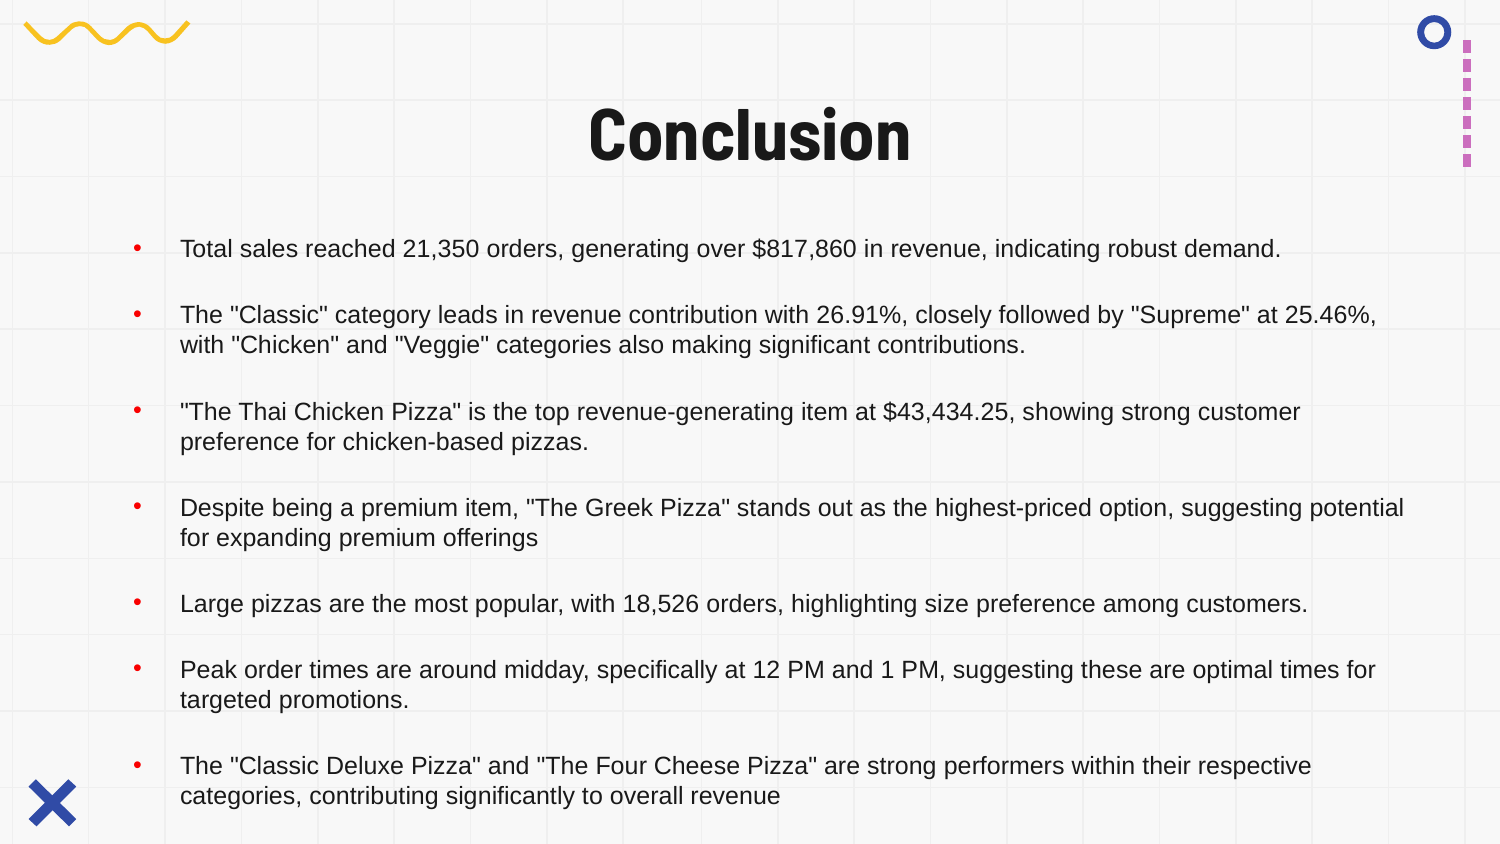

# Conclusion
Total sales reached 21,350 orders, generating over $817,860 in revenue, indicating robust demand.
The "Classic" category leads in revenue contribution with 26.91%, closely followed by "Supreme" at 25.46%, with "Chicken" and "Veggie" categories also making significant contributions.
"The Thai Chicken Pizza" is the top revenue-generating item at $43,434.25, showing strong customer preference for chicken-based pizzas.
Despite being a premium item, "The Greek Pizza" stands out as the highest-priced option, suggesting potential for expanding premium offerings
Large pizzas are the most popular, with 18,526 orders, highlighting size preference among customers.
Peak order times are around midday, specifically at 12 PM and 1 PM, suggesting these are optimal times for targeted promotions.
The "Classic Deluxe Pizza" and "The Four Cheese Pizza" are strong performers within their respective categories, contributing significantly to overall revenue